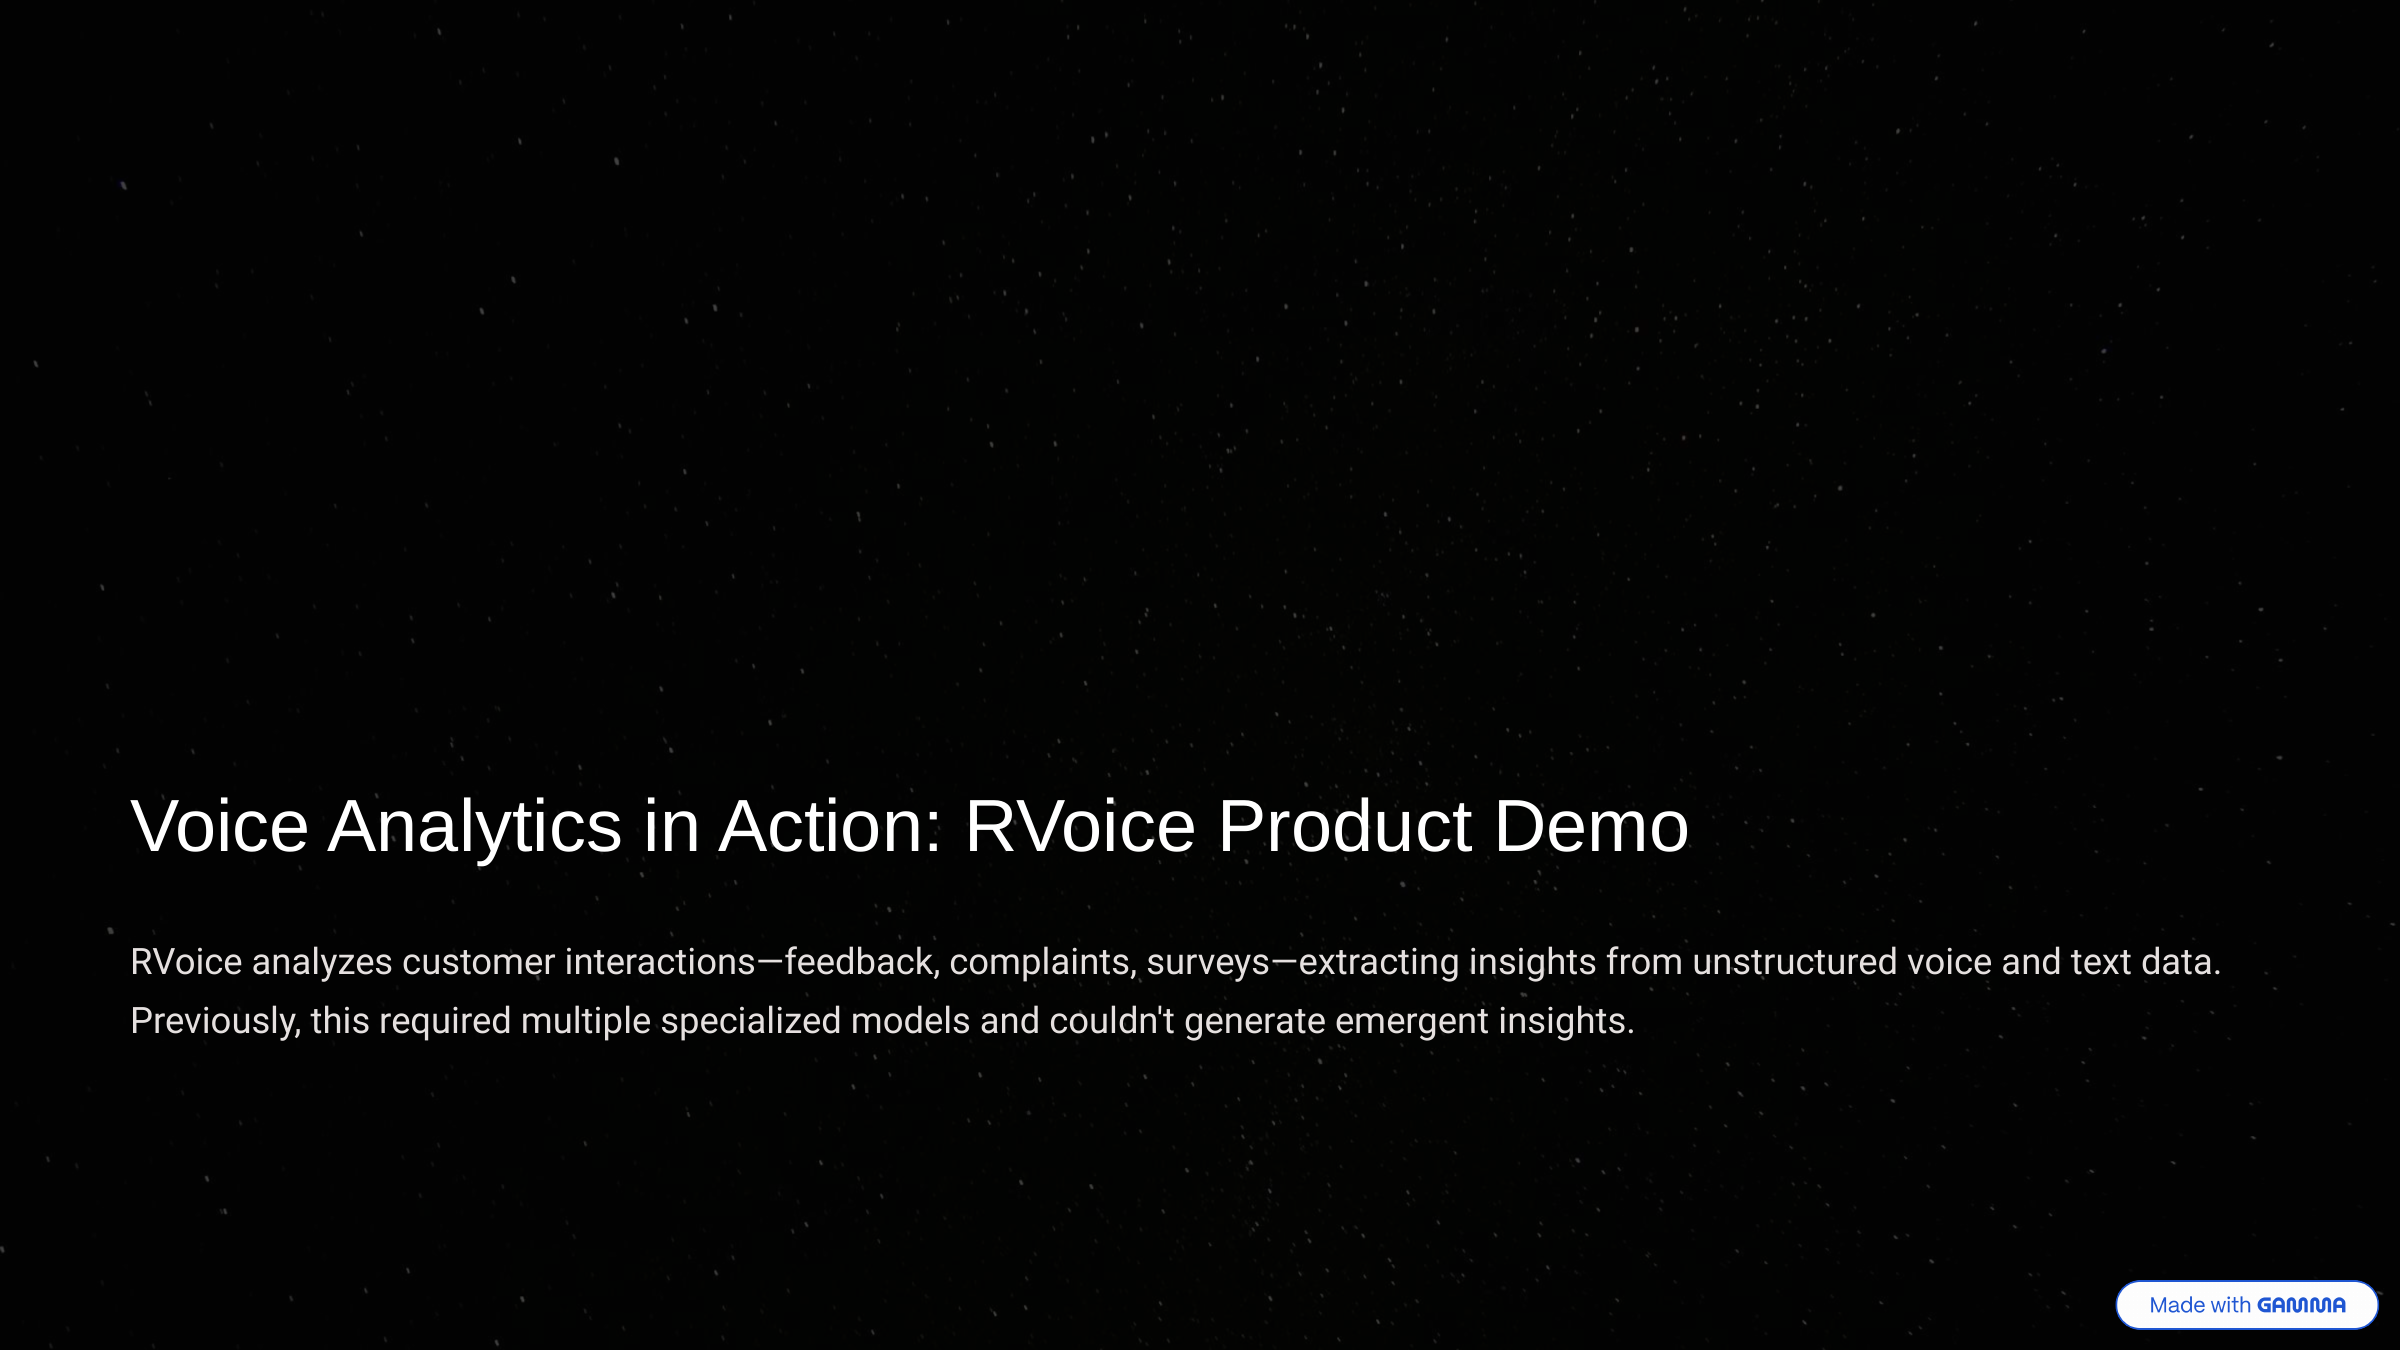

Voice Analytics in Action: RVoice Product Demo
RVoice analyzes customer interactions—feedback, complaints, surveys—extracting insights from unstructured voice and text data. Previously, this required multiple specialized models and couldn't generate emergent insights.